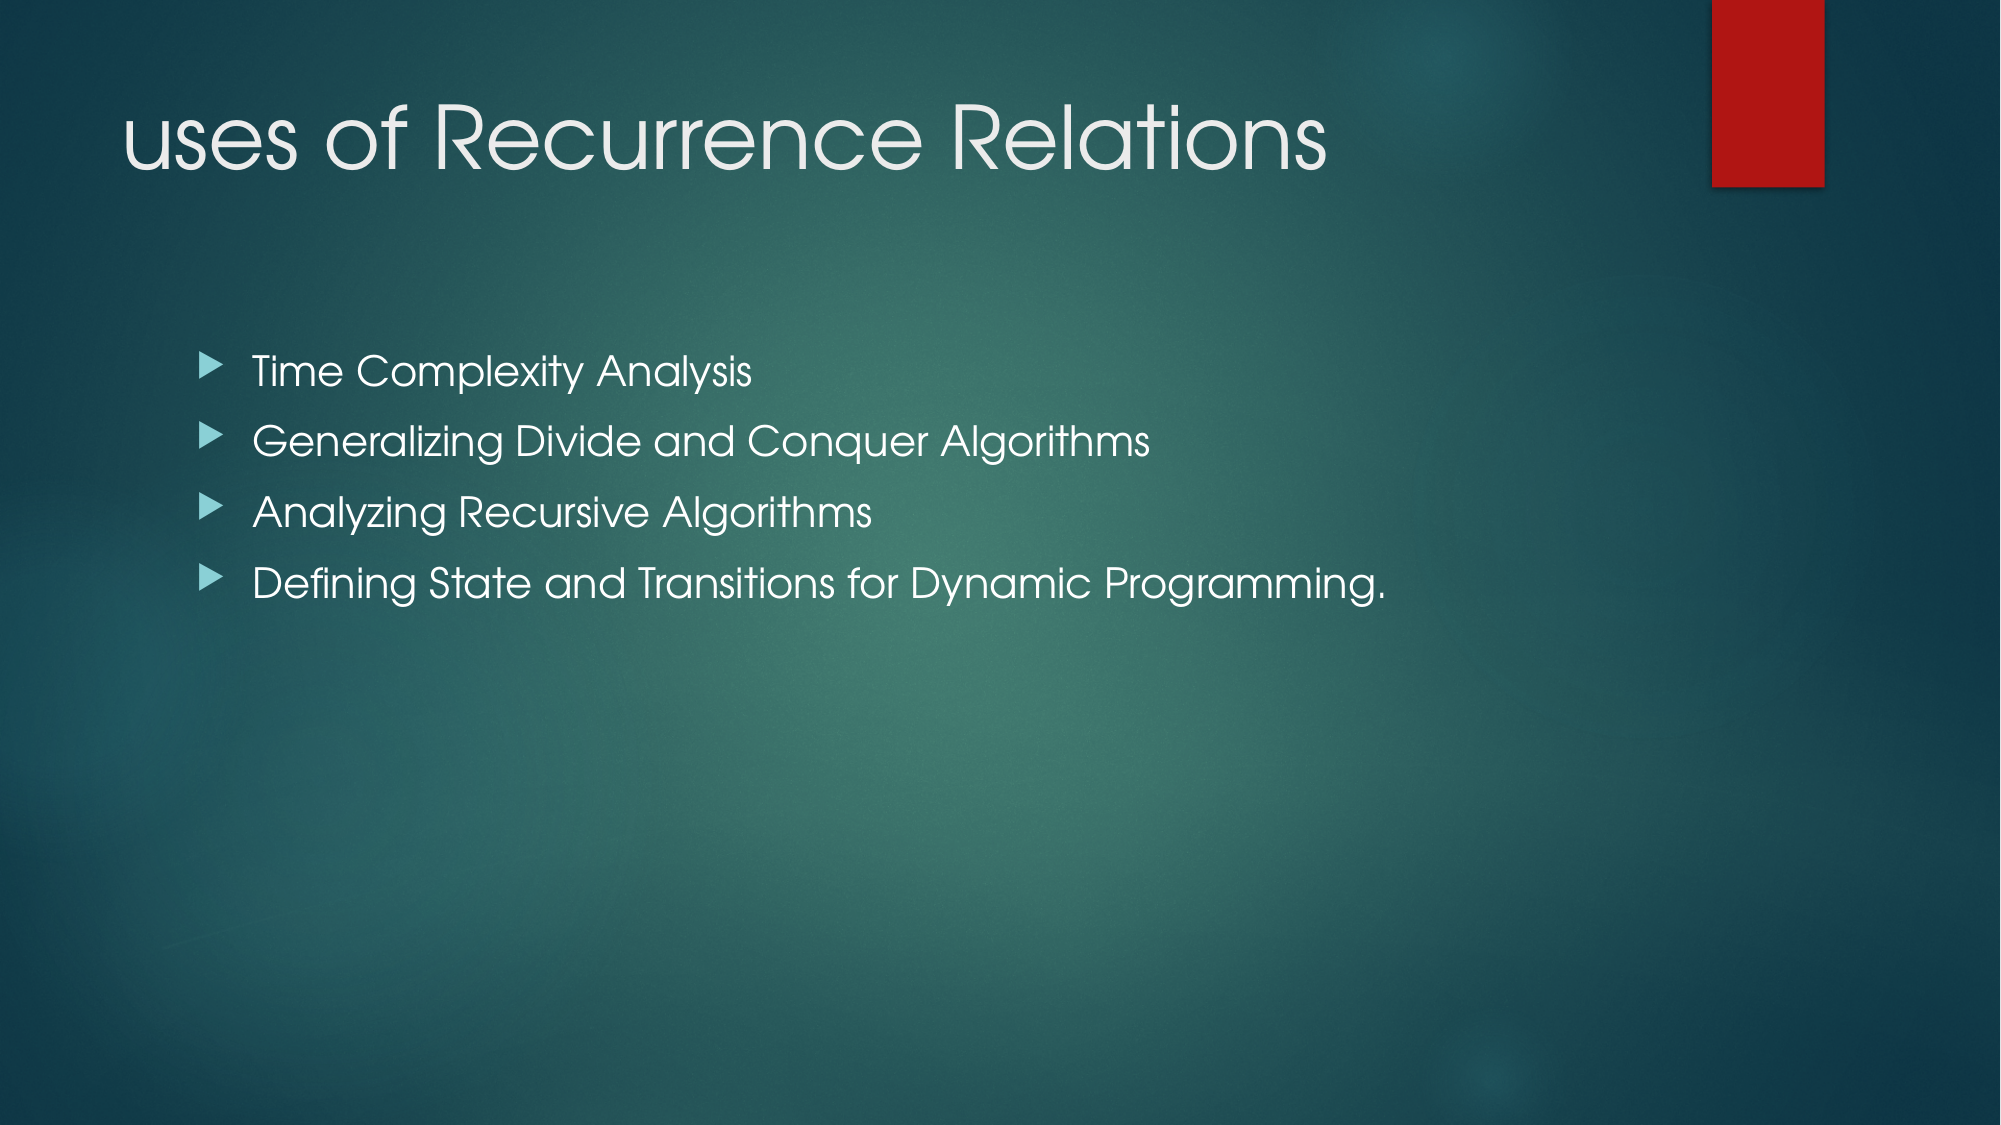

# uses of Recurrence Relations
Time Complexity Analysis
Generalizing Divide and Conquer Algorithms
Analyzing Recursive Algorithms
Defining State and Transitions for Dynamic Programming.